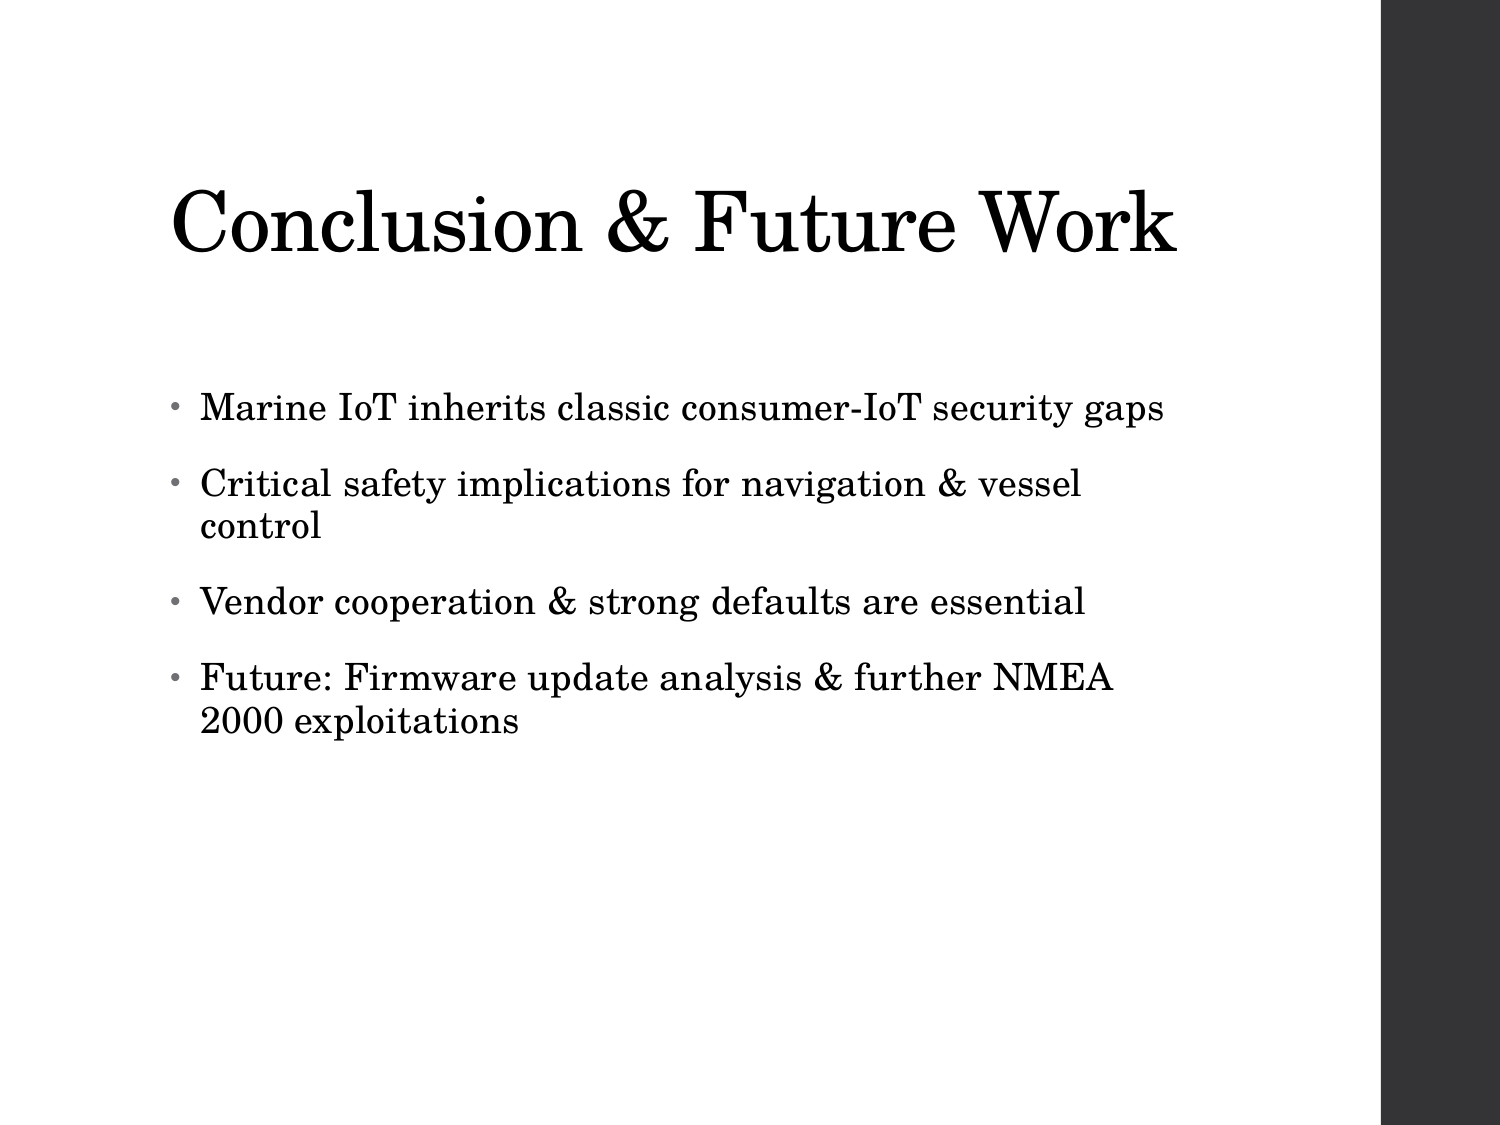

# Conclusion & Future Work

Marine IoT inherits classic consumer‑IoT security gaps
Critical safety implications for navigation & vessel control
Vendor cooperation & strong defaults are essential
Future: Firmware update analysis & further NMEA 2000 exploitations